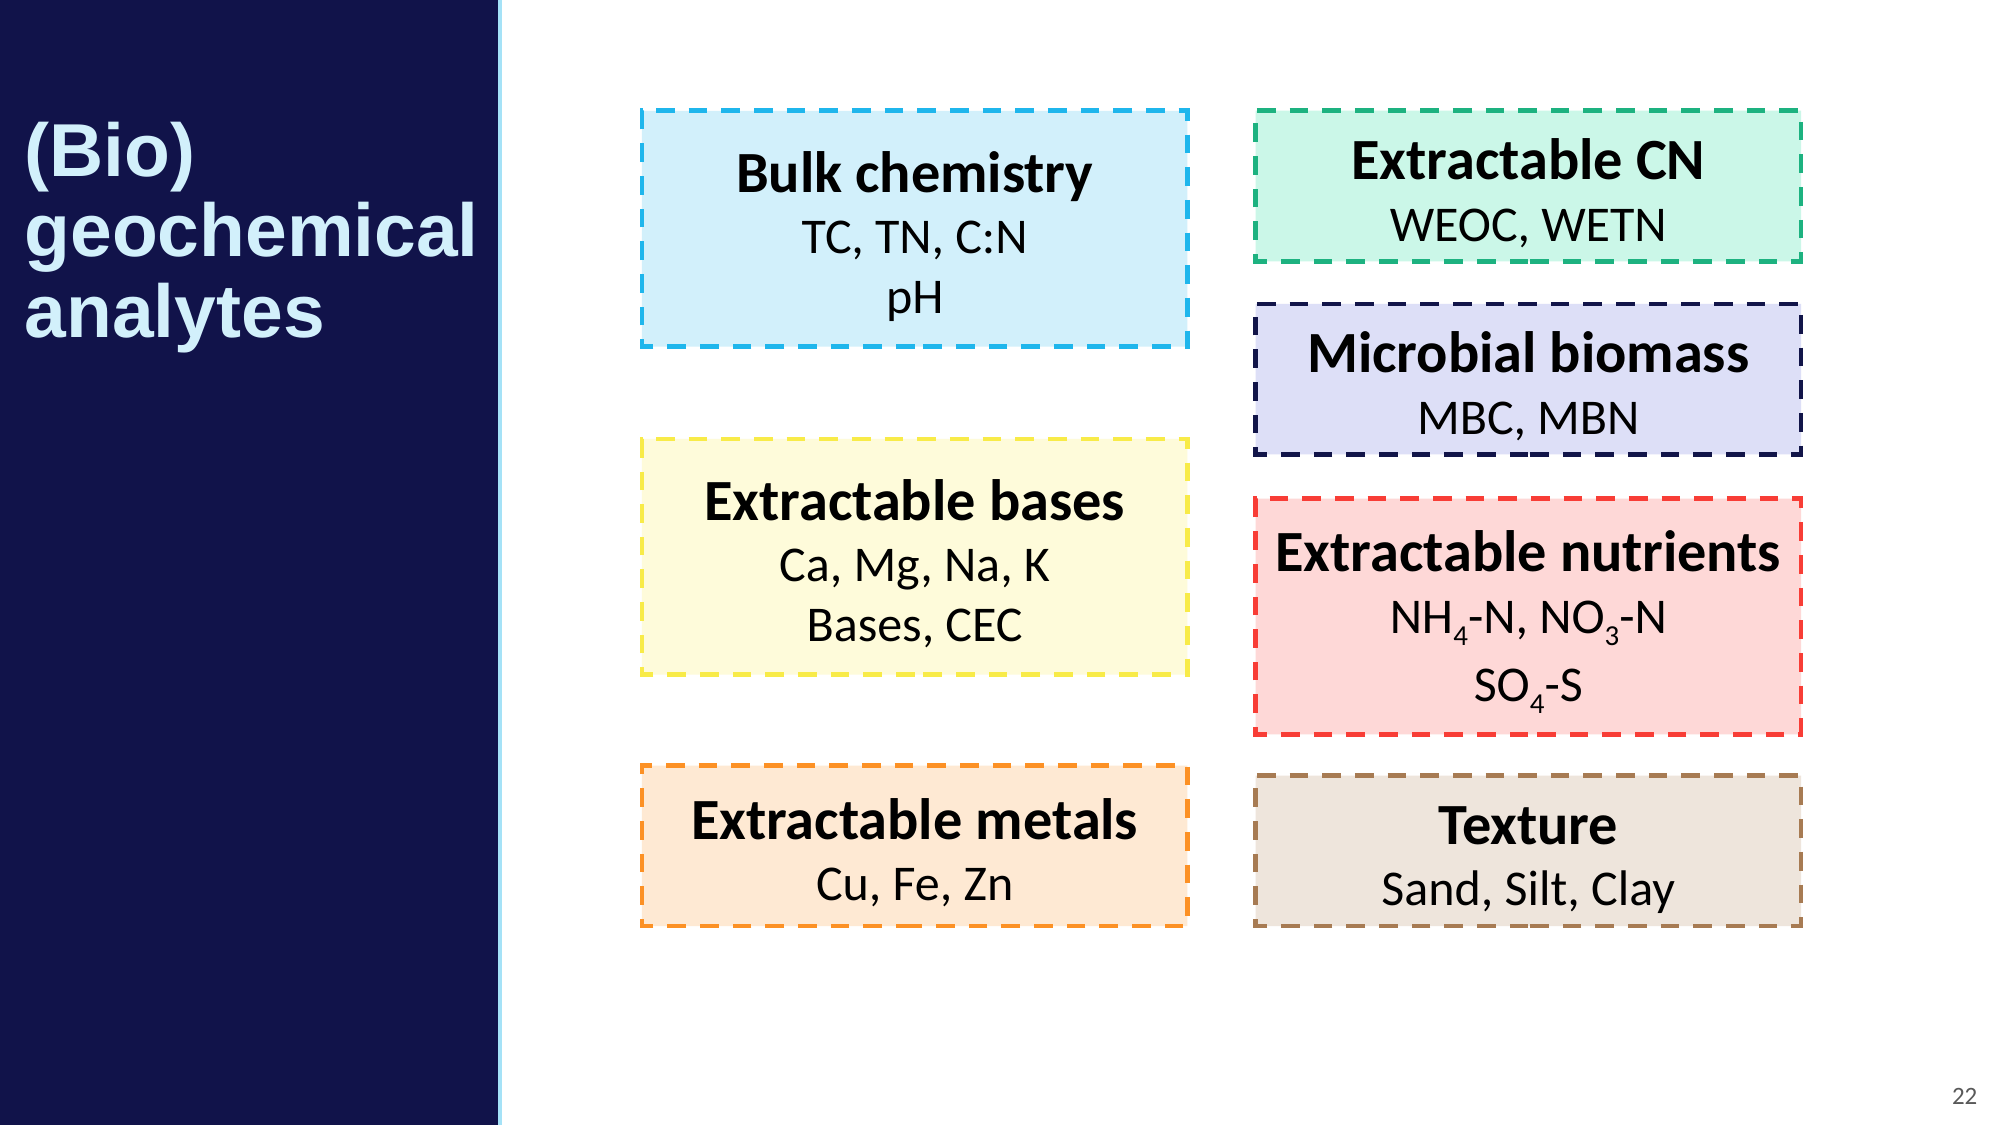

Extractable CN
WEOC, WETN
Bulk chemistry
TC, TN, C:N
pH
# (Bio) geochemical analytes
Microbial biomass
MBC, MBN
Extractable bases
Ca, Mg, Na, K
Bases, CEC
Extractable nutrients
NH4-N, NO3-N
SO4-S
Extractable metals
Cu, Fe, Zn
Texture
Sand, Silt, Clay
22